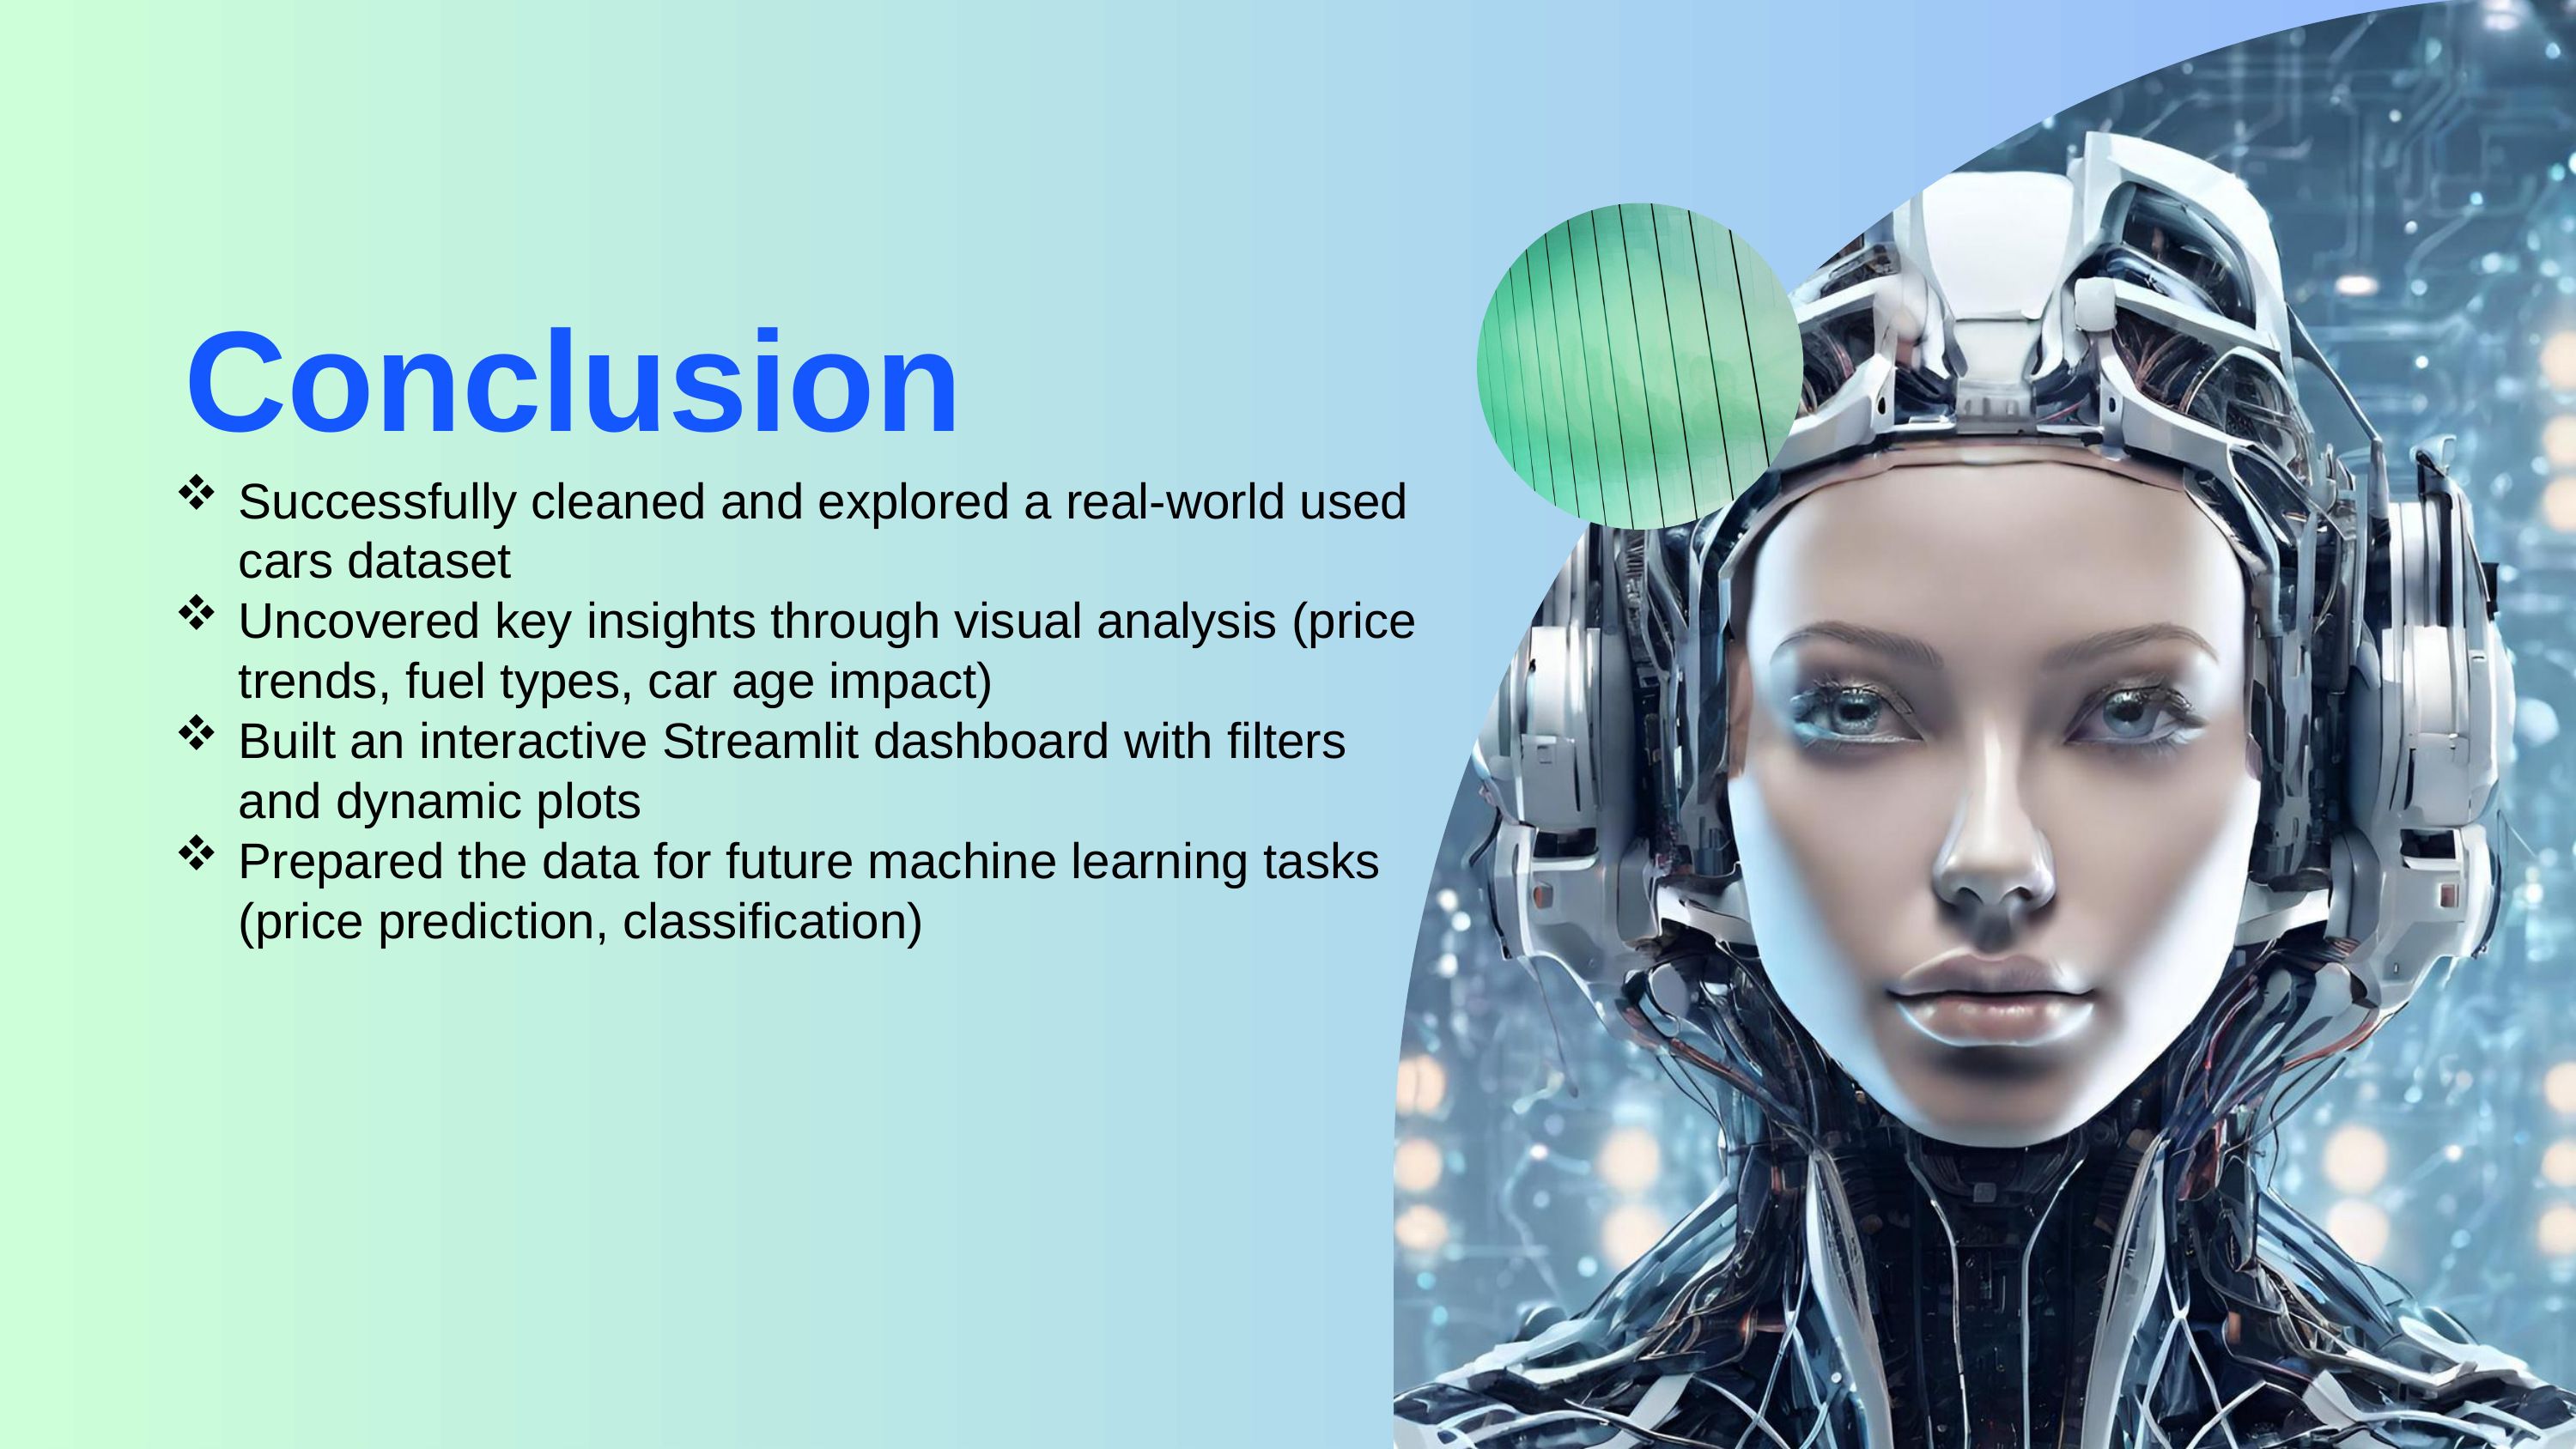

Conclusion
Successfully cleaned and explored a real-world used cars dataset
Uncovered key insights through visual analysis (price trends, fuel types, car age impact)
Built an interactive Streamlit dashboard with filters and dynamic plots
Prepared the data for future machine learning tasks (price prediction, classification)